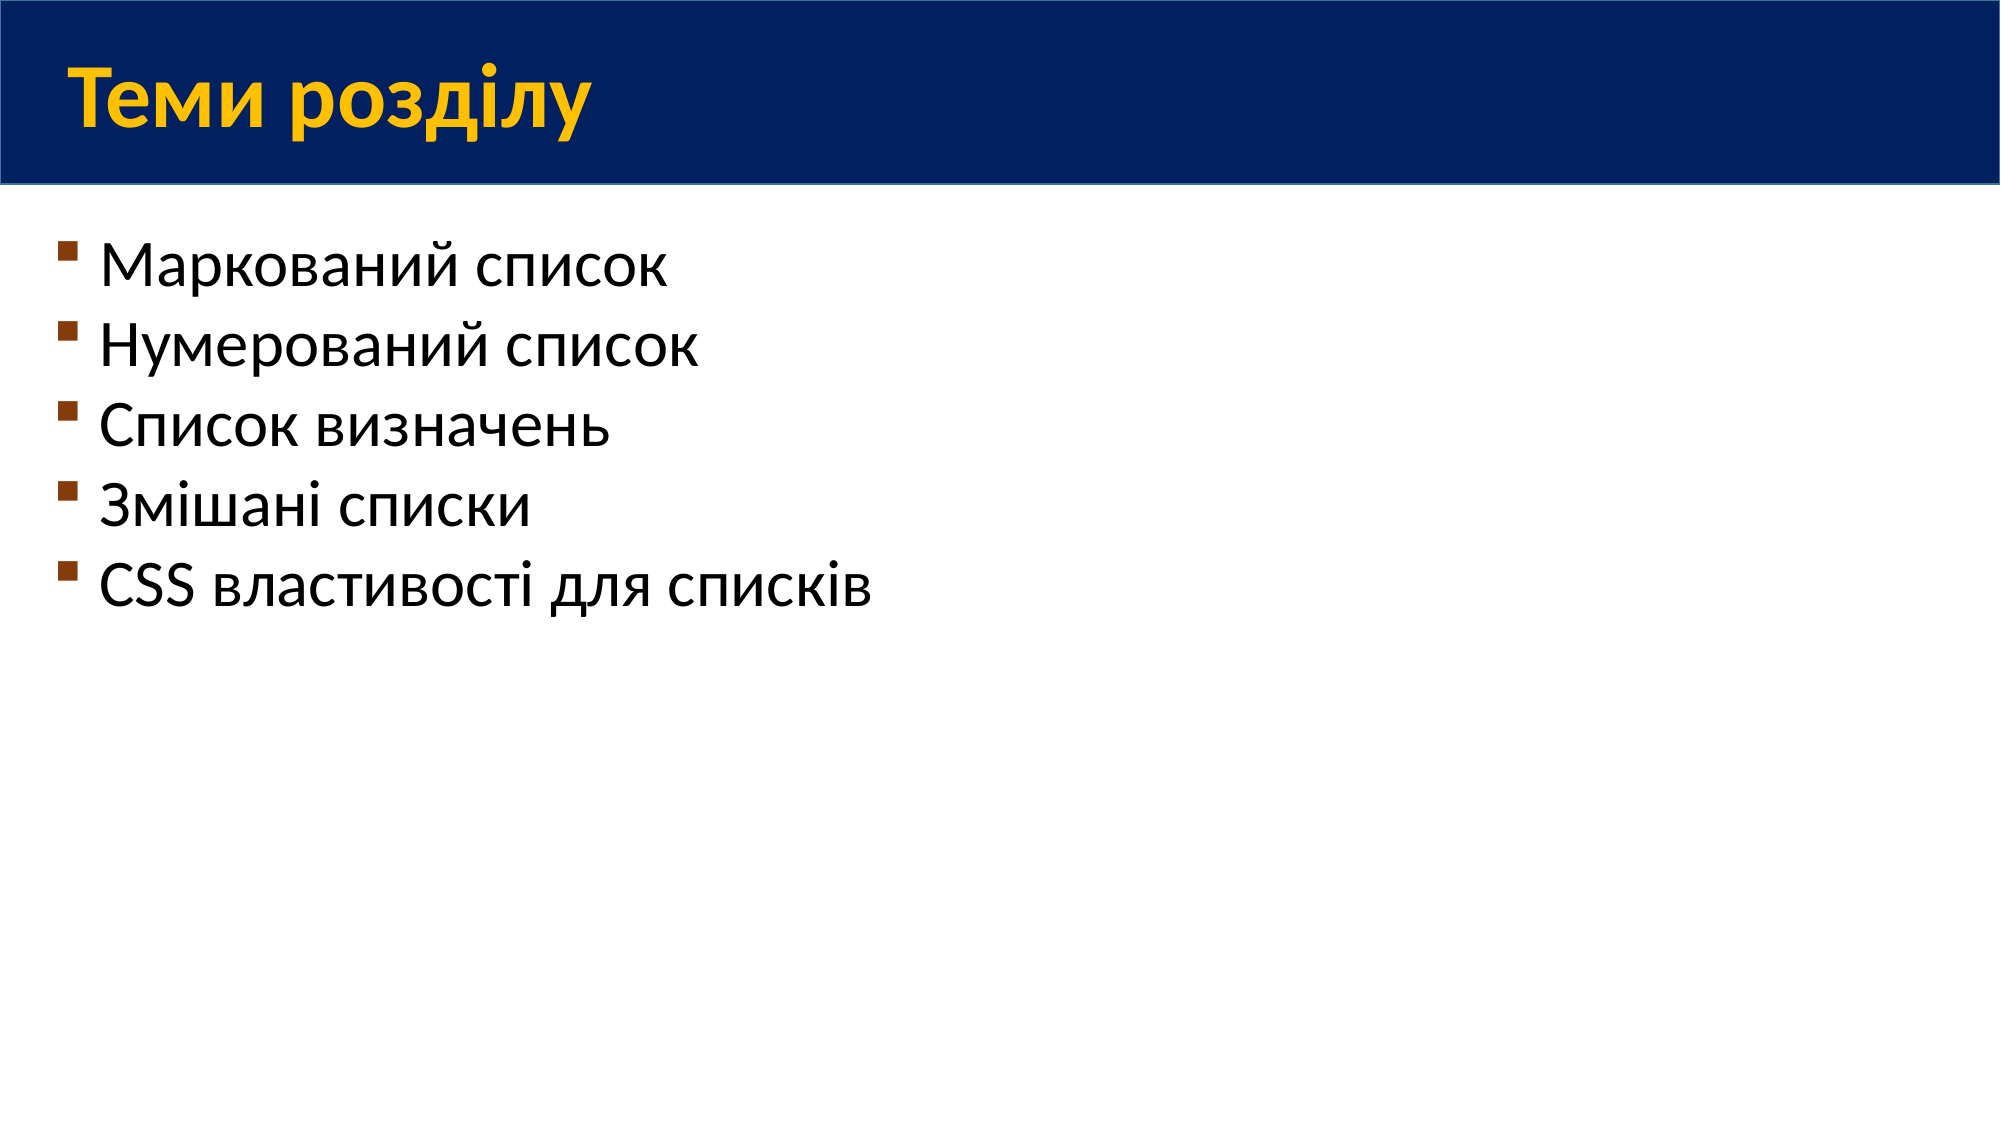

Теми розділу
Маркований список
Нумерований список
Список визначень
Змішані списки
CSS властивості для списків